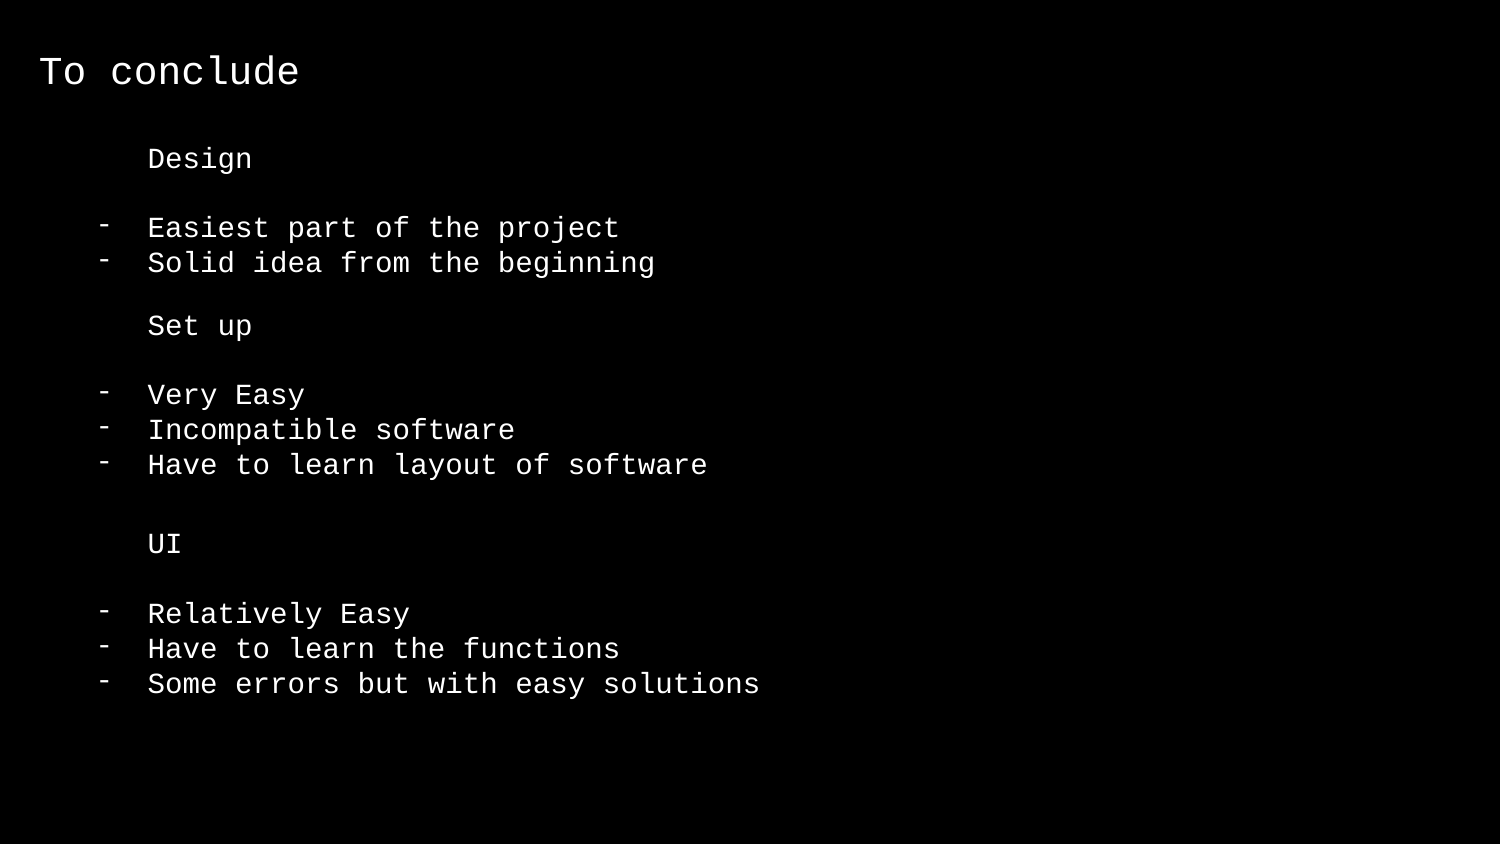

To conclude
Design

Easiest part of the project
Solid idea from the beginning

Set up

Very Easy
Incompatible software
Have to learn layout of software

UI

Relatively Easy
Have to learn the functions
Some errors but with easy solutions